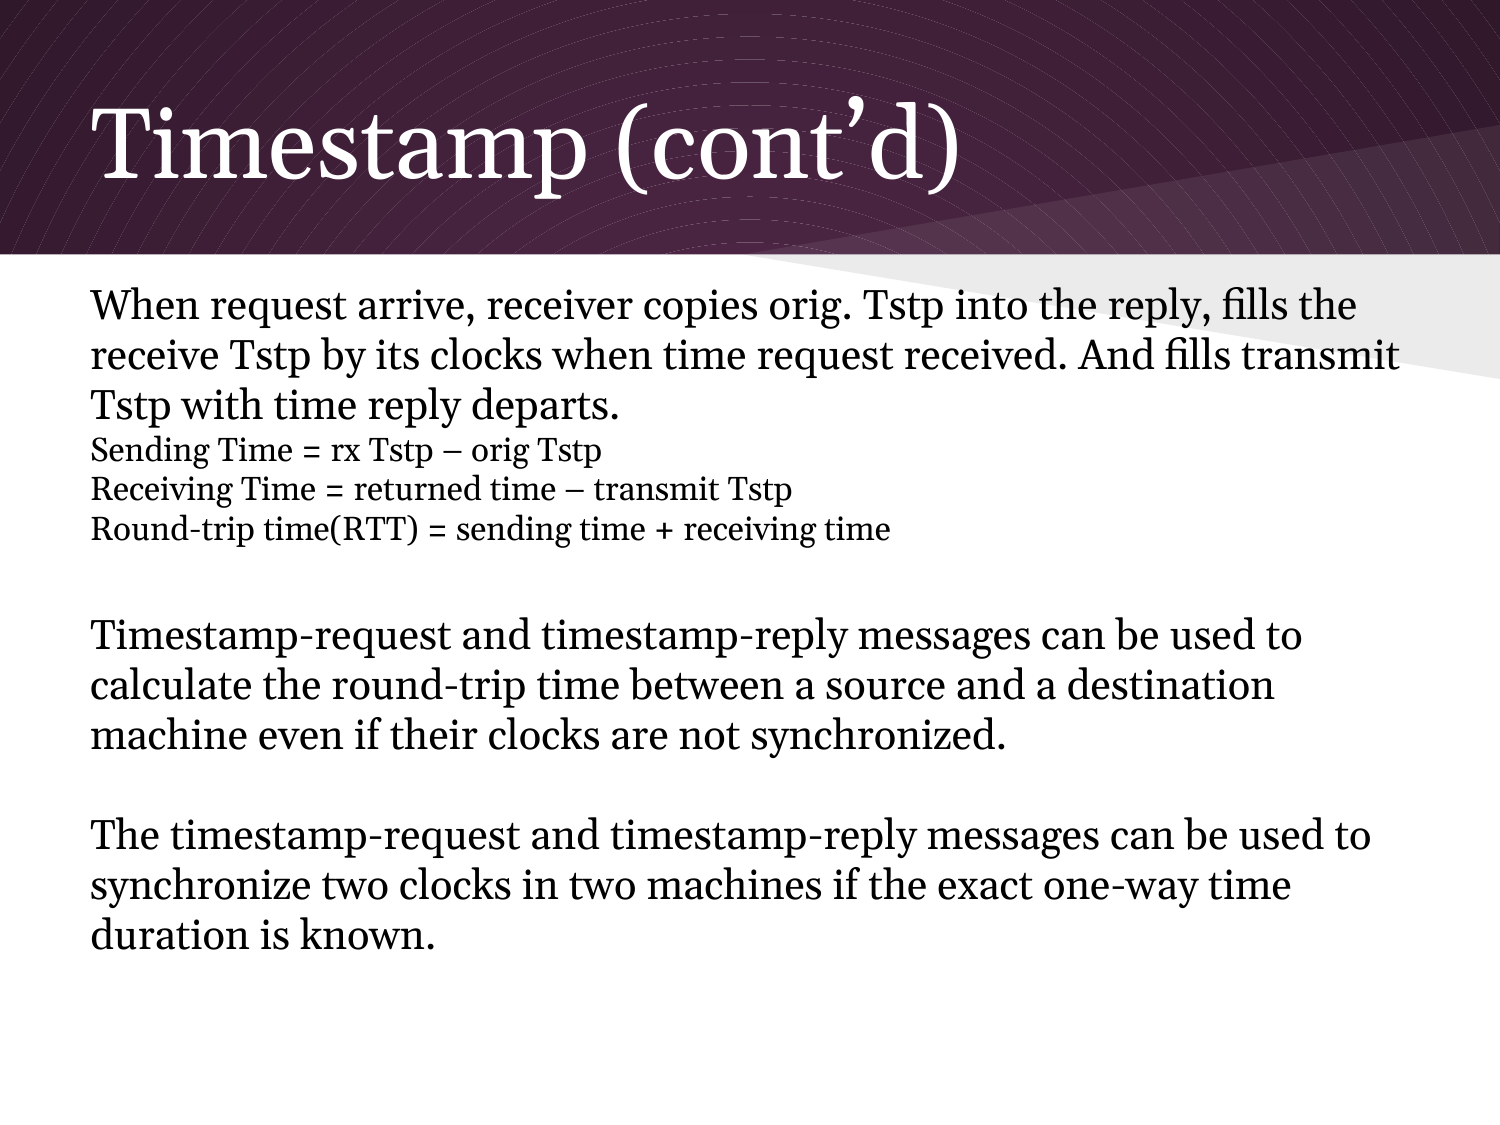

Network Layer
4-66
# Timestamp (cont’d)
When request arrive, receiver copies orig. Tstp into the reply, fills the receive Tstp by its clocks when time request received. And fills transmit Tstp with time reply departs.
Sending Time = rx Tstp – orig Tstp
Receiving Time = returned time – transmit Tstp
Round-trip time(RTT) = sending time + receiving time

Timestamp-request and timestamp-reply messages can be used to calculate the round-trip time between a source and a destination machine even if their clocks are not synchronized.

The timestamp-request and timestamp-reply messages can be used to synchronize two clocks in two machines if the exact one-way time duration is known.